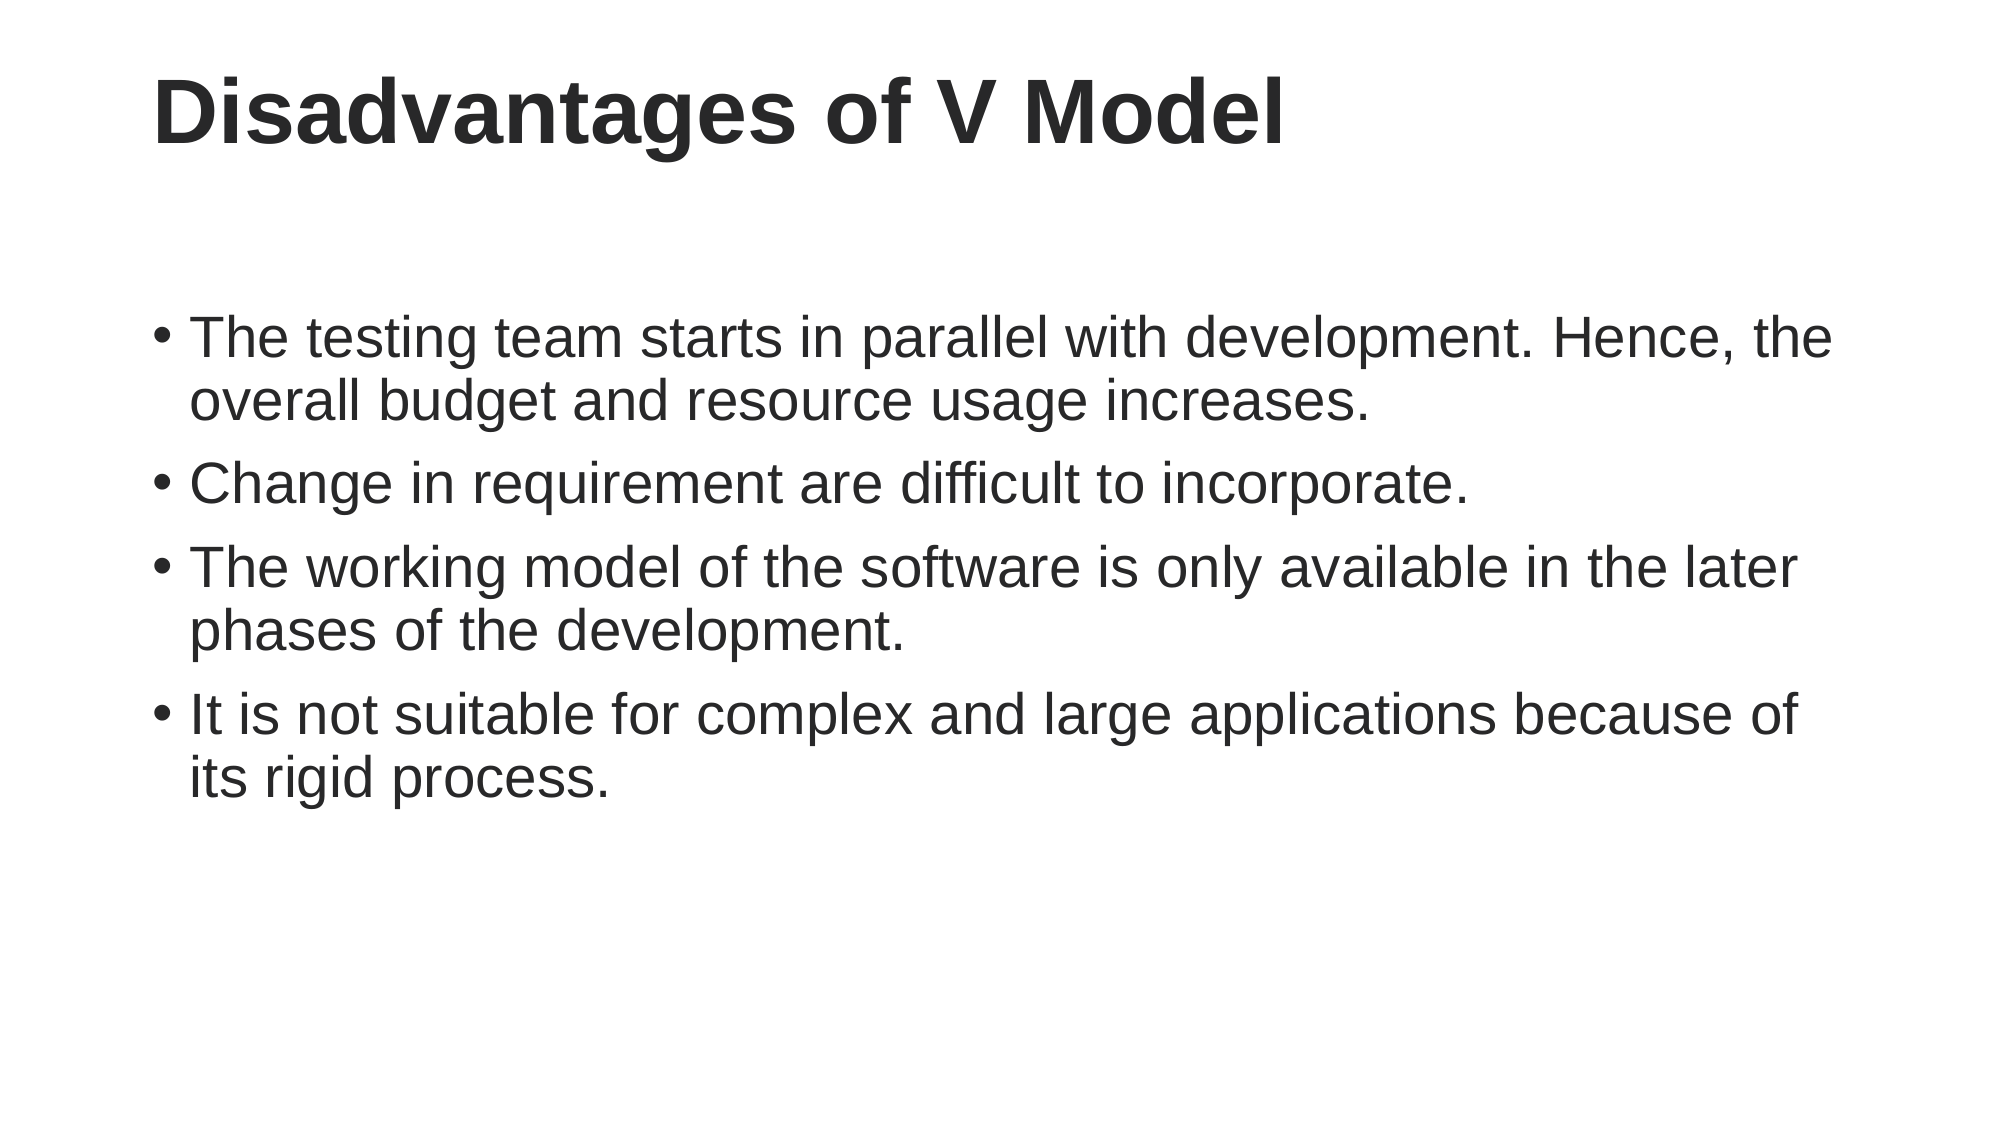

# Disadvantages of V Model
The testing team starts in parallel with development. Hence, the overall budget and resource usage increases.
Change in requirement are difficult to incorporate.
The working model of the software is only available in the later phases of the development.
It is not suitable for complex and large applications because of its rigid process.